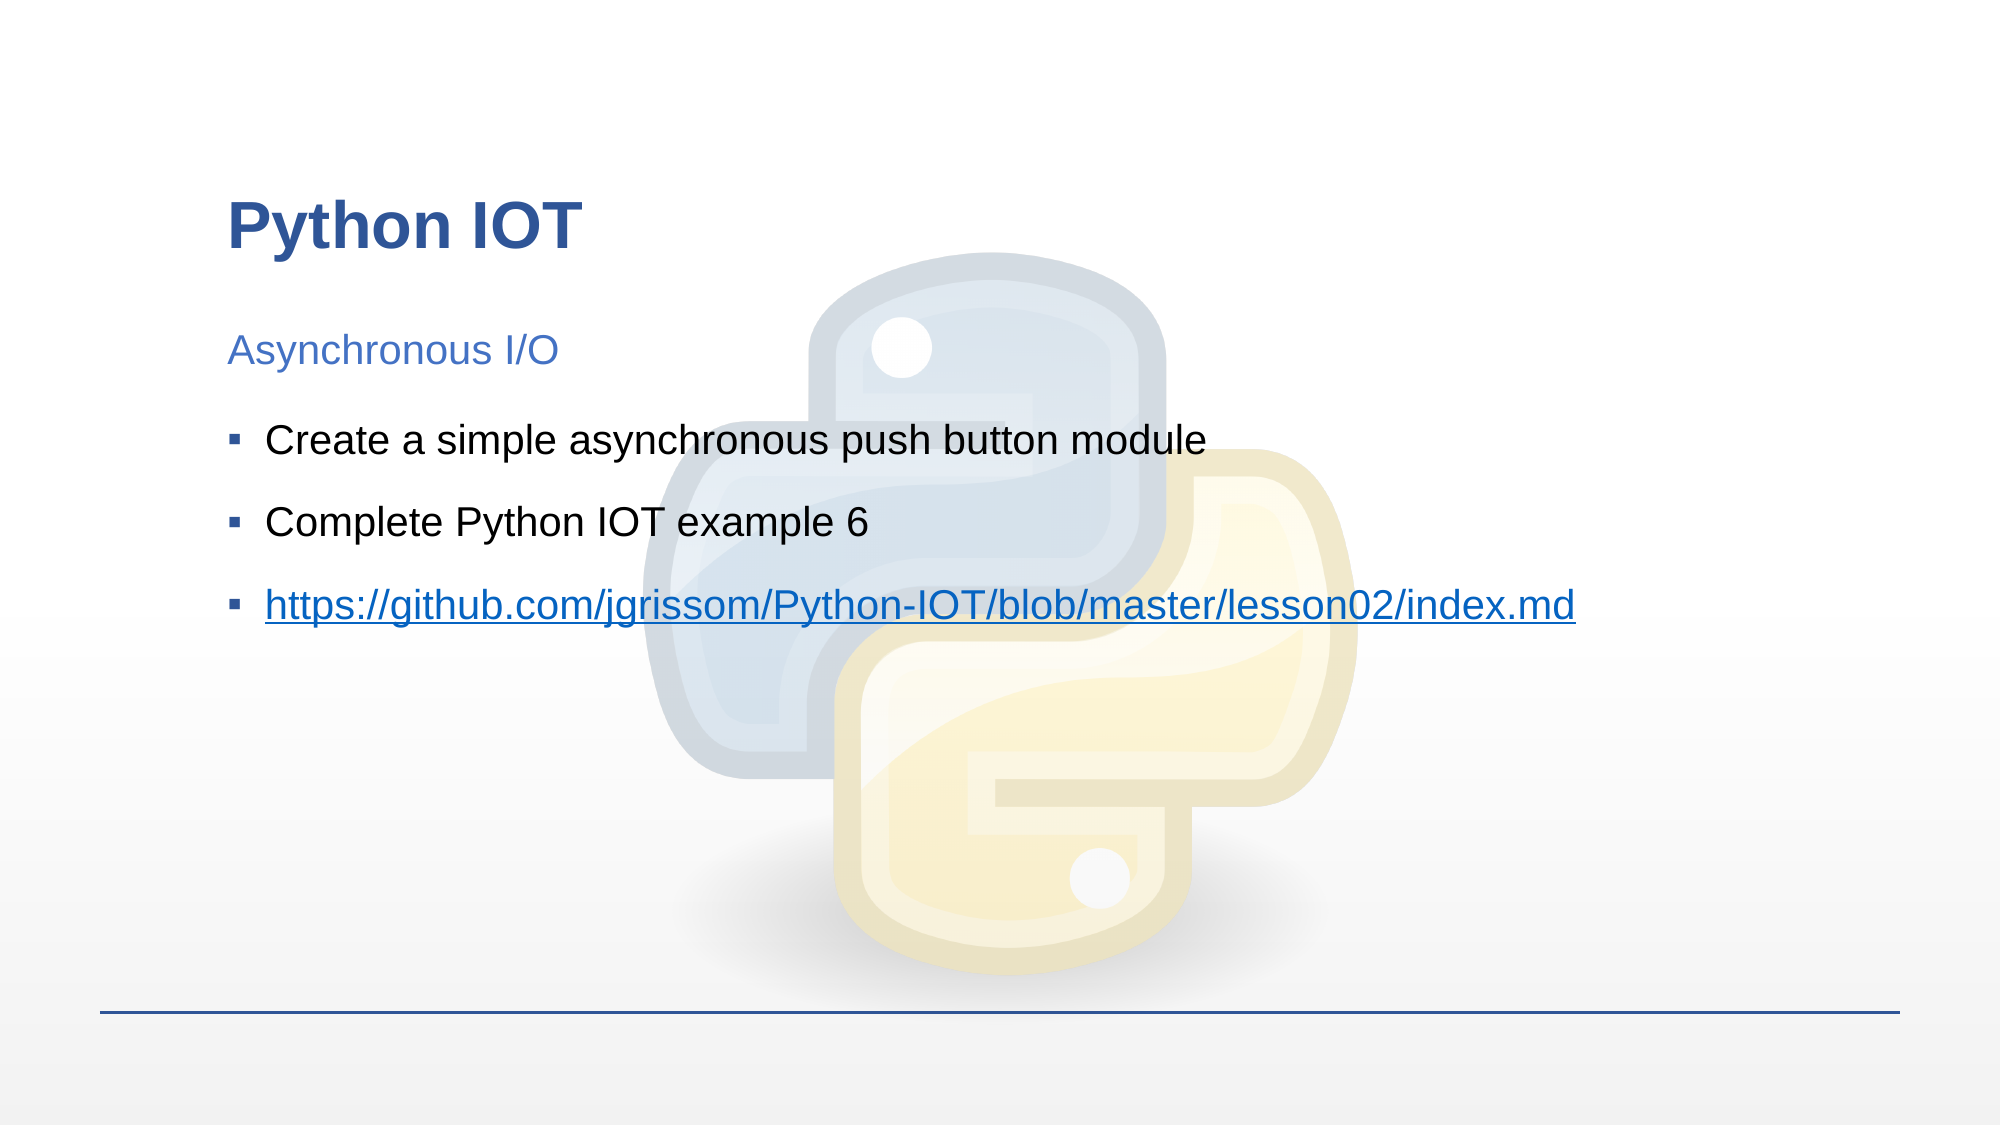

# Python IOT
Asynchronous I/O
Create a simple asynchronous push button module
Complete Python IOT example 6
https://github.com/jgrissom/Python-IOT/blob/master/lesson02/index.md